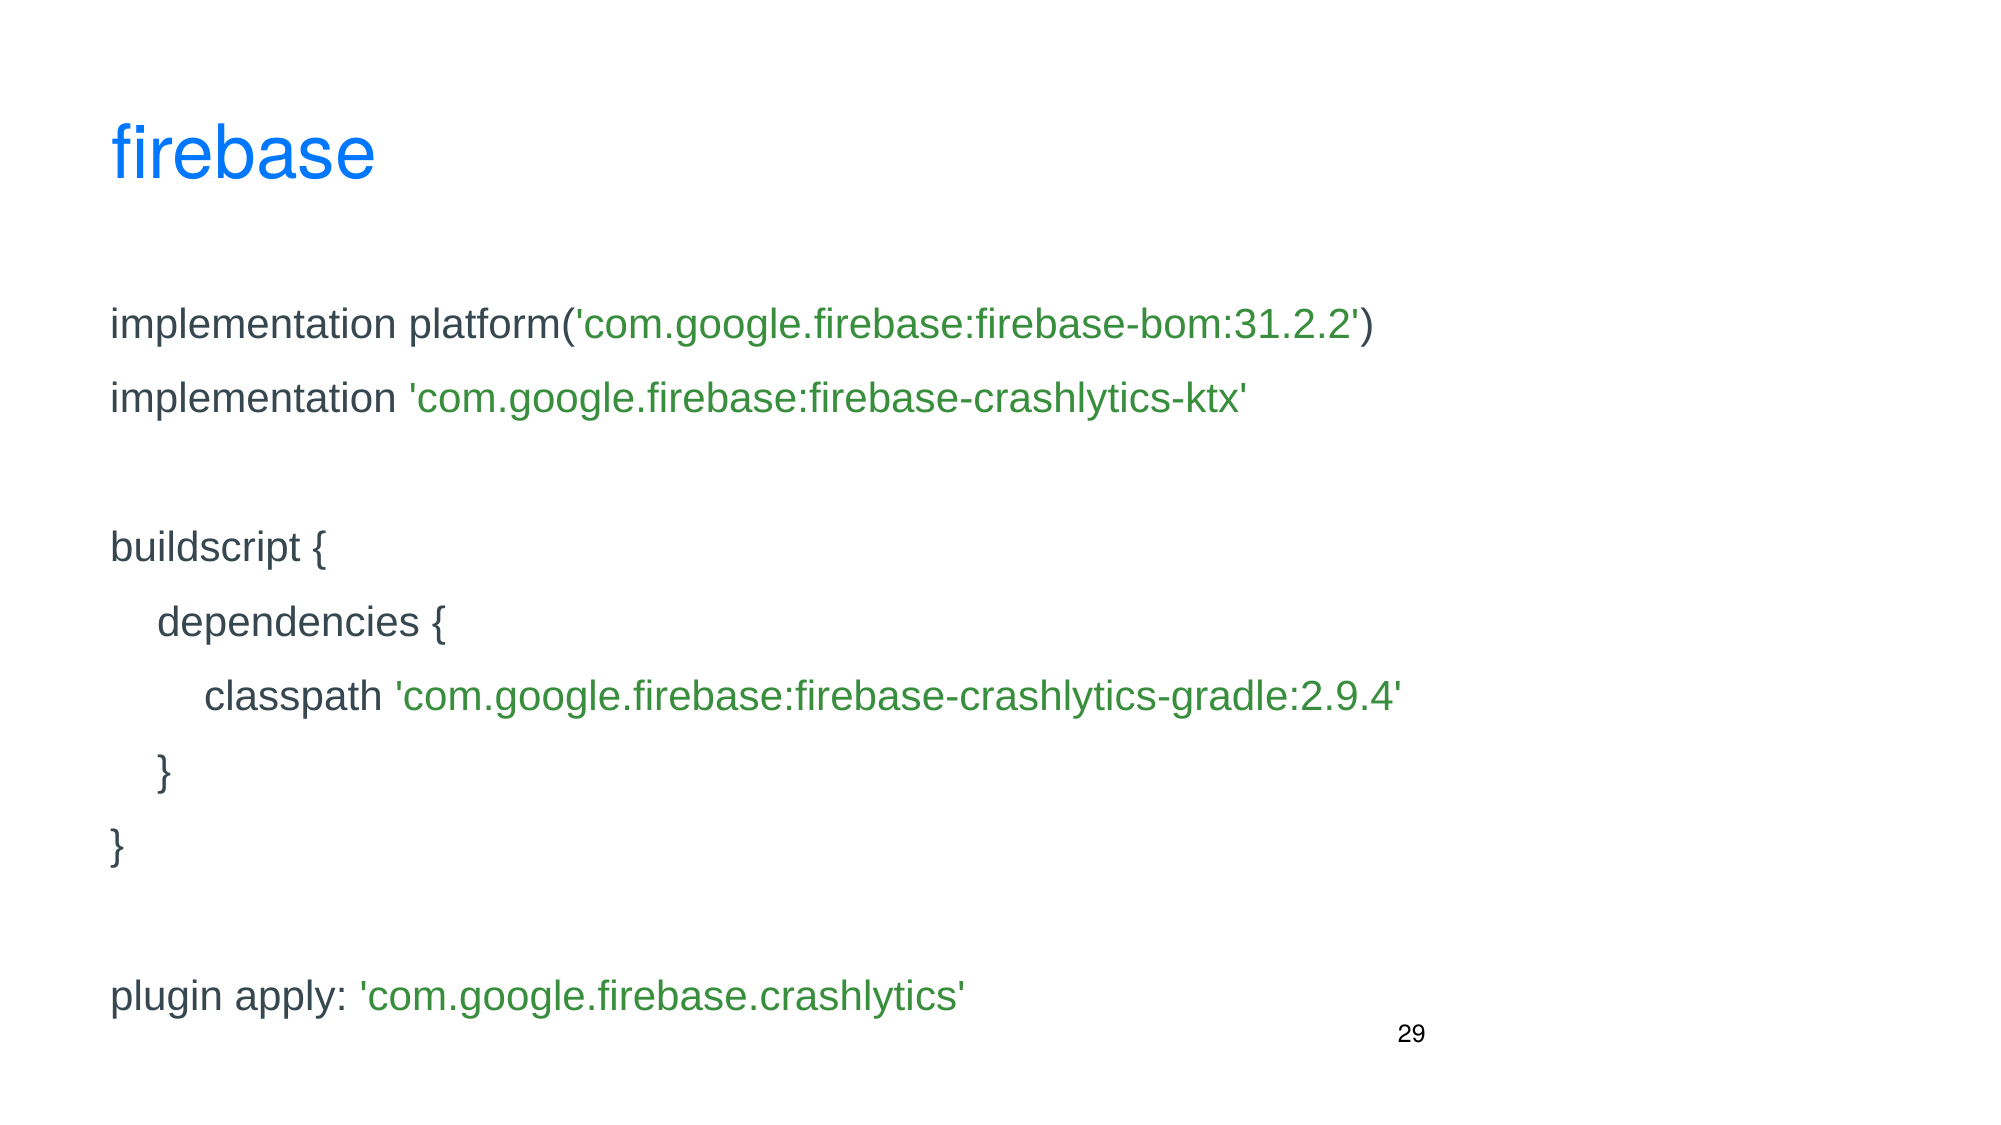

# firebase
implementation platform('com.google.firebase:firebase-bom:31.2.2')
implementation 'com.google.firebase:firebase-crashlytics-ktx'

buildscript {
    dependencies {
        classpath 'com.google.firebase:firebase-crashlytics-gradle:2.9.4'
    }
}

plugin apply: 'com.google.firebase.crashlytics'

29